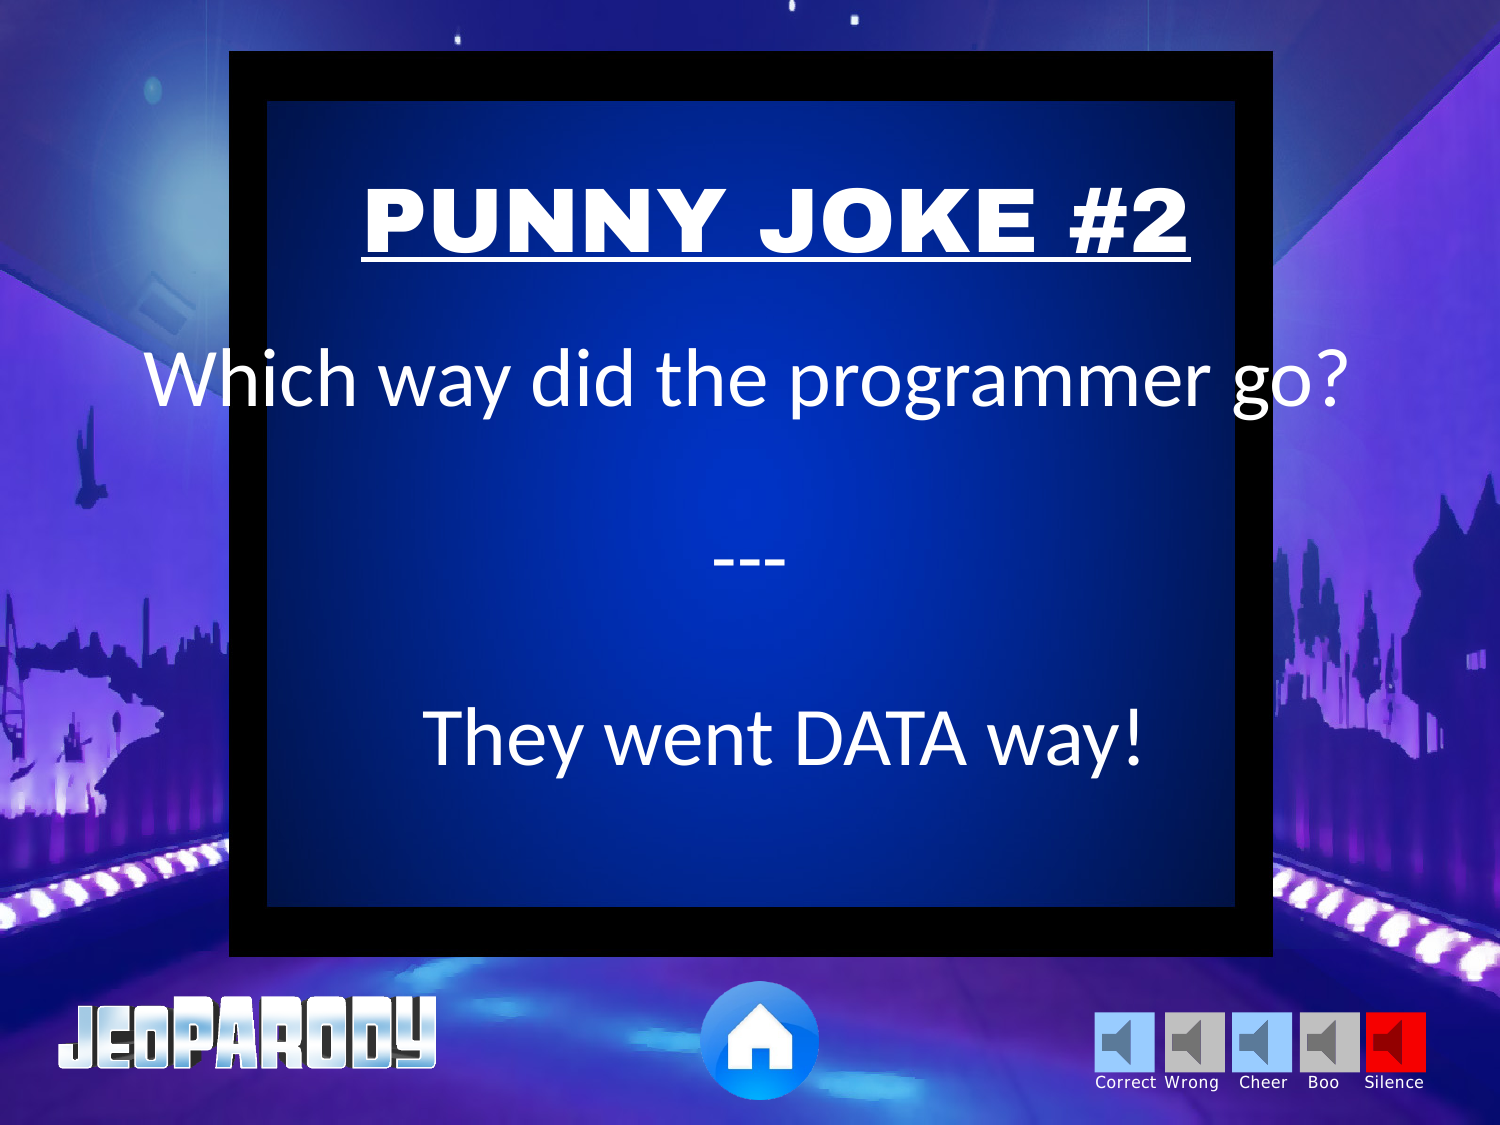

PUNNY JOKE #2
Which way did the programmer go?
---
They went DATA way!